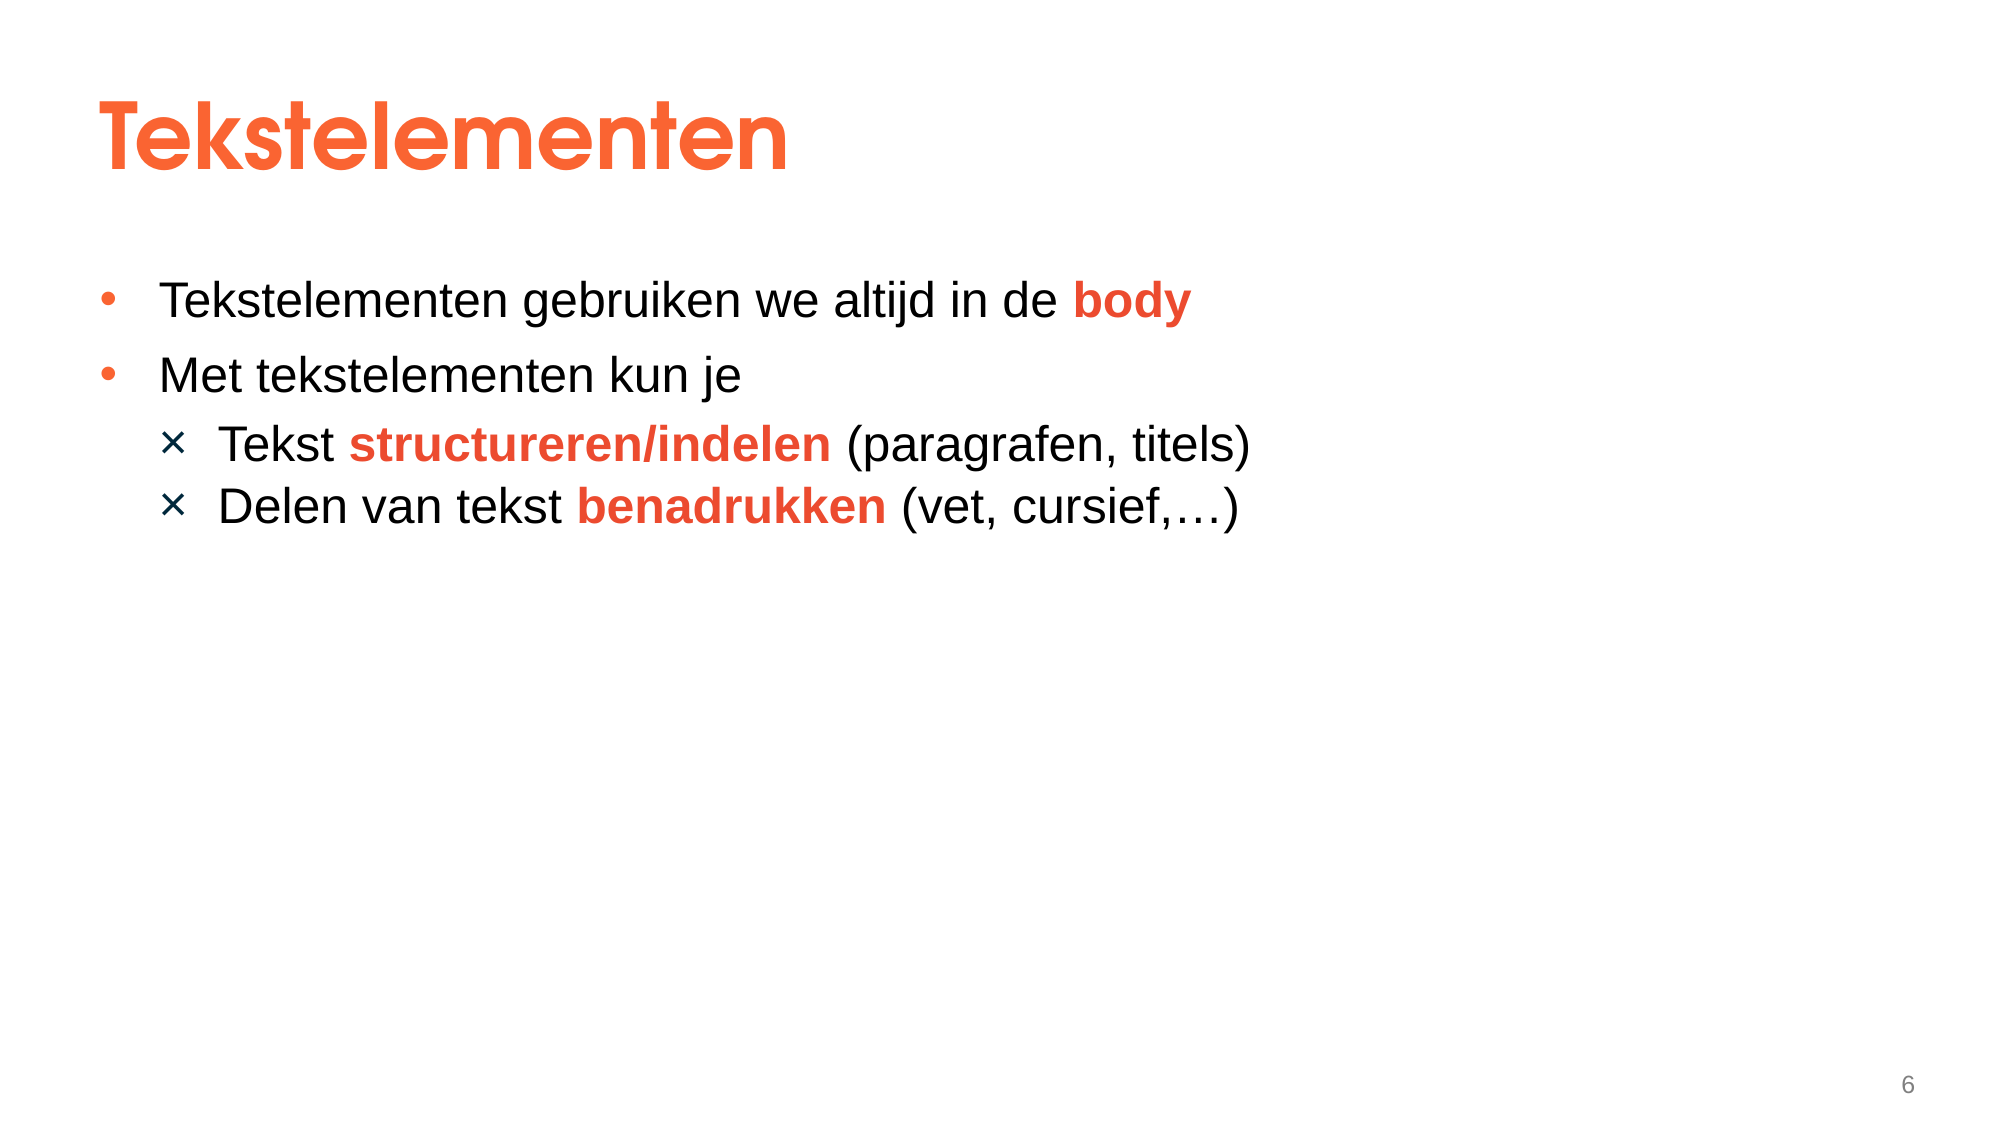

# Tekstelementen
Tekstelementen gebruiken we altijd in de body
Met tekstelementen kun je
Tekst structureren/indelen (paragrafen, titels)
Delen van tekst benadrukken (vet, cursief,…)

6